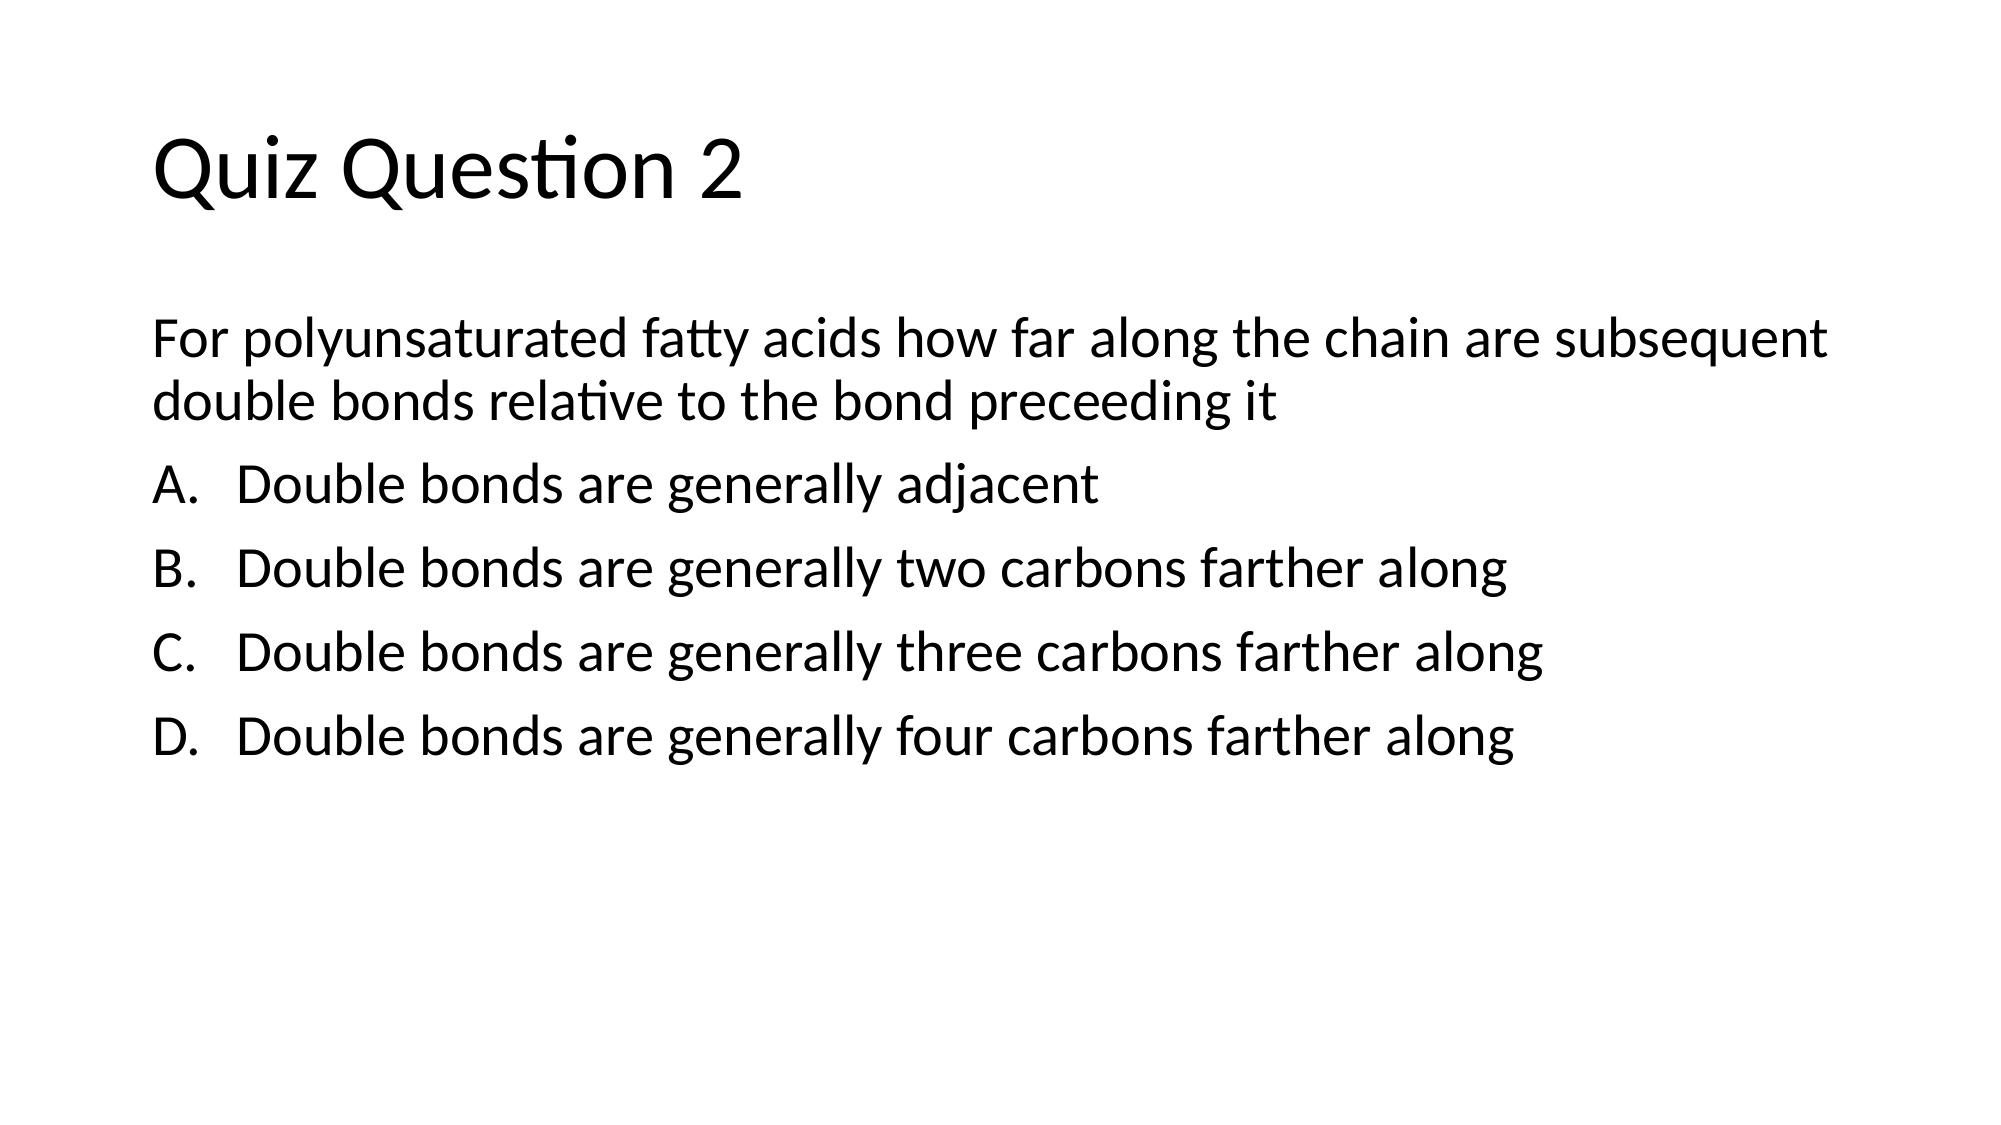

# Quiz Question 2
For polyunsaturated fatty acids how far along the chain are subsequent double bonds relative to the bond preceeding it
Double bonds are generally adjacent
Double bonds are generally two carbons farther along
Double bonds are generally three carbons farther along
Double bonds are generally four carbons farther along